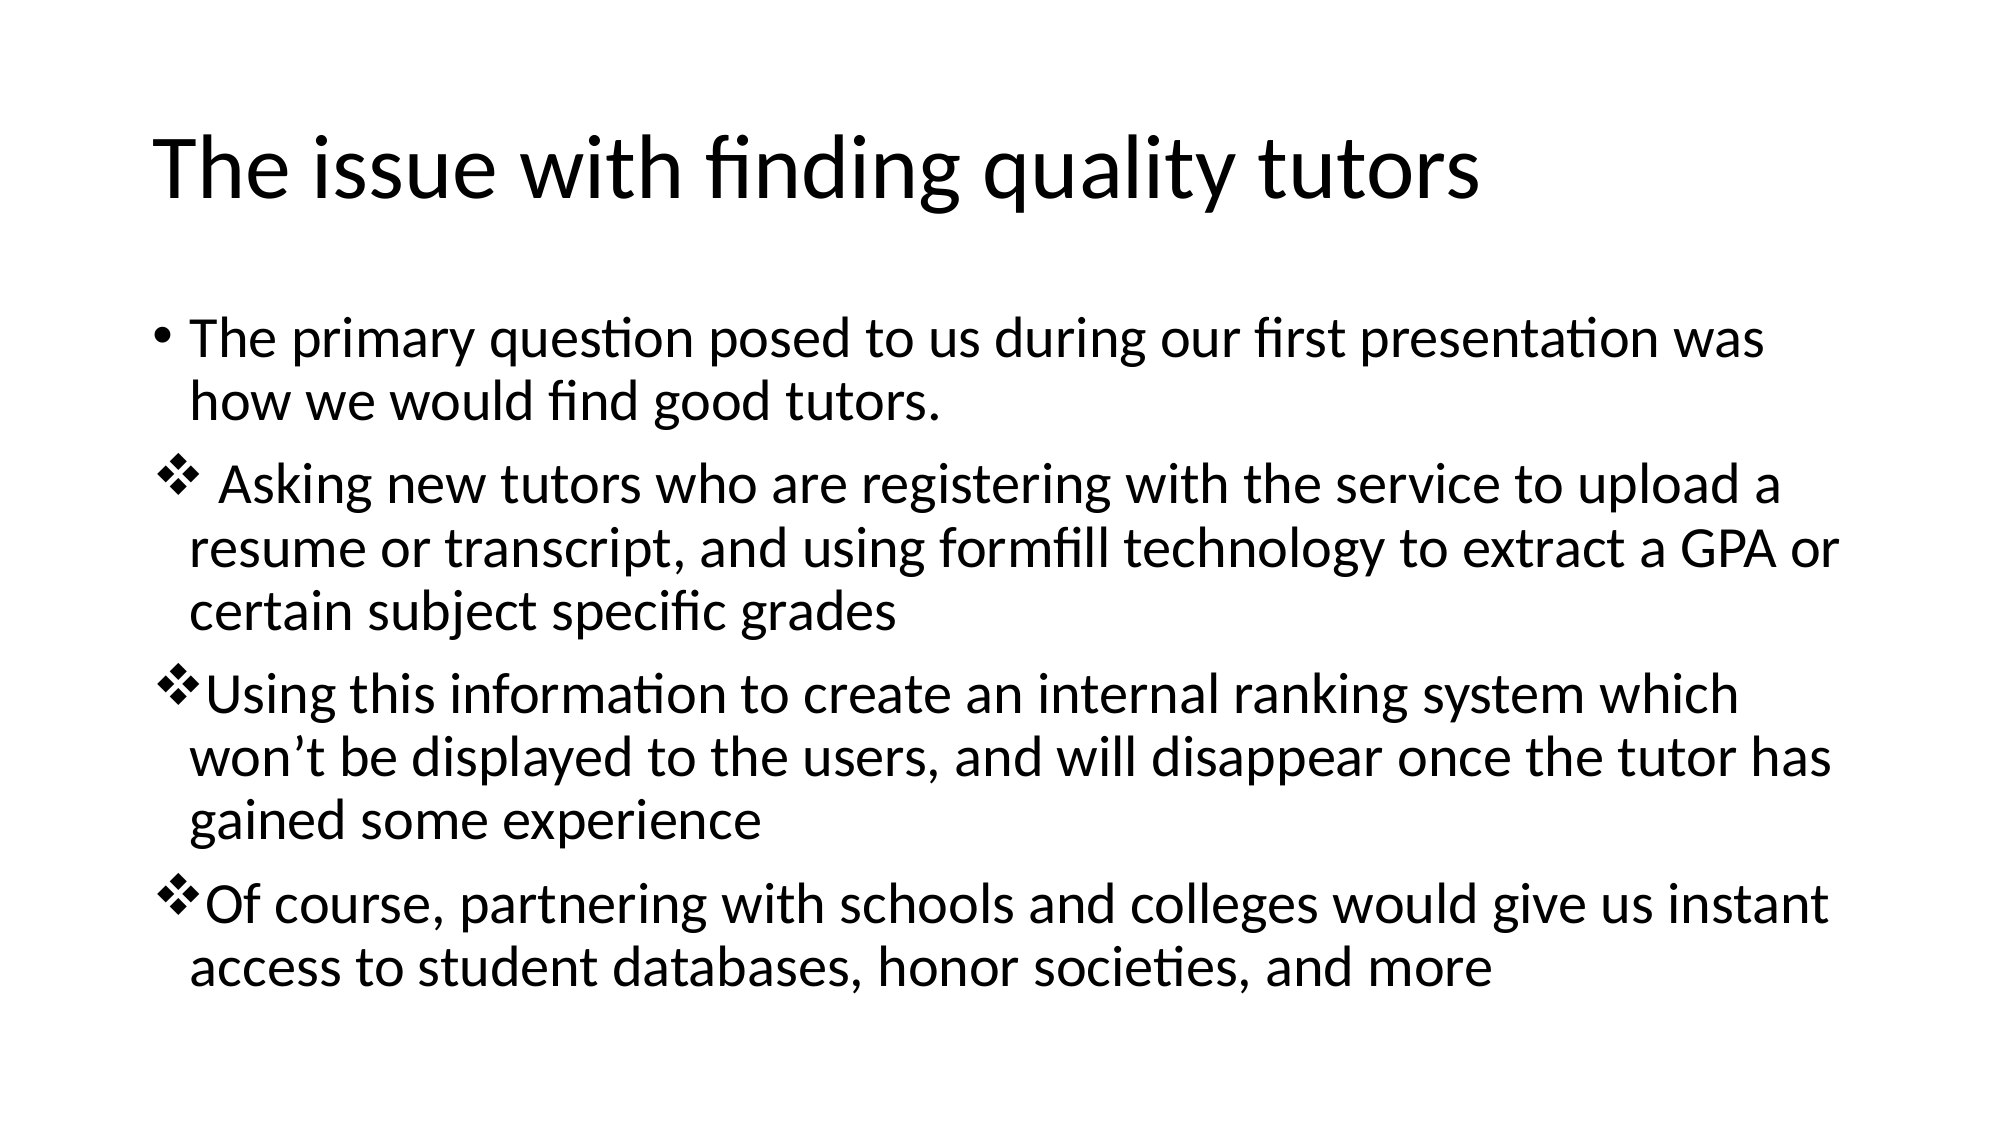

# The issue with finding quality tutors
The primary question posed to us during our first presentation was how we would find good tutors.
 Asking new tutors who are registering with the service to upload a resume or transcript, and using formfill technology to extract a GPA or certain subject specific grades
Using this information to create an internal ranking system which won’t be displayed to the users, and will disappear once the tutor has gained some experience
Of course, partnering with schools and colleges would give us instant access to student databases, honor societies, and more